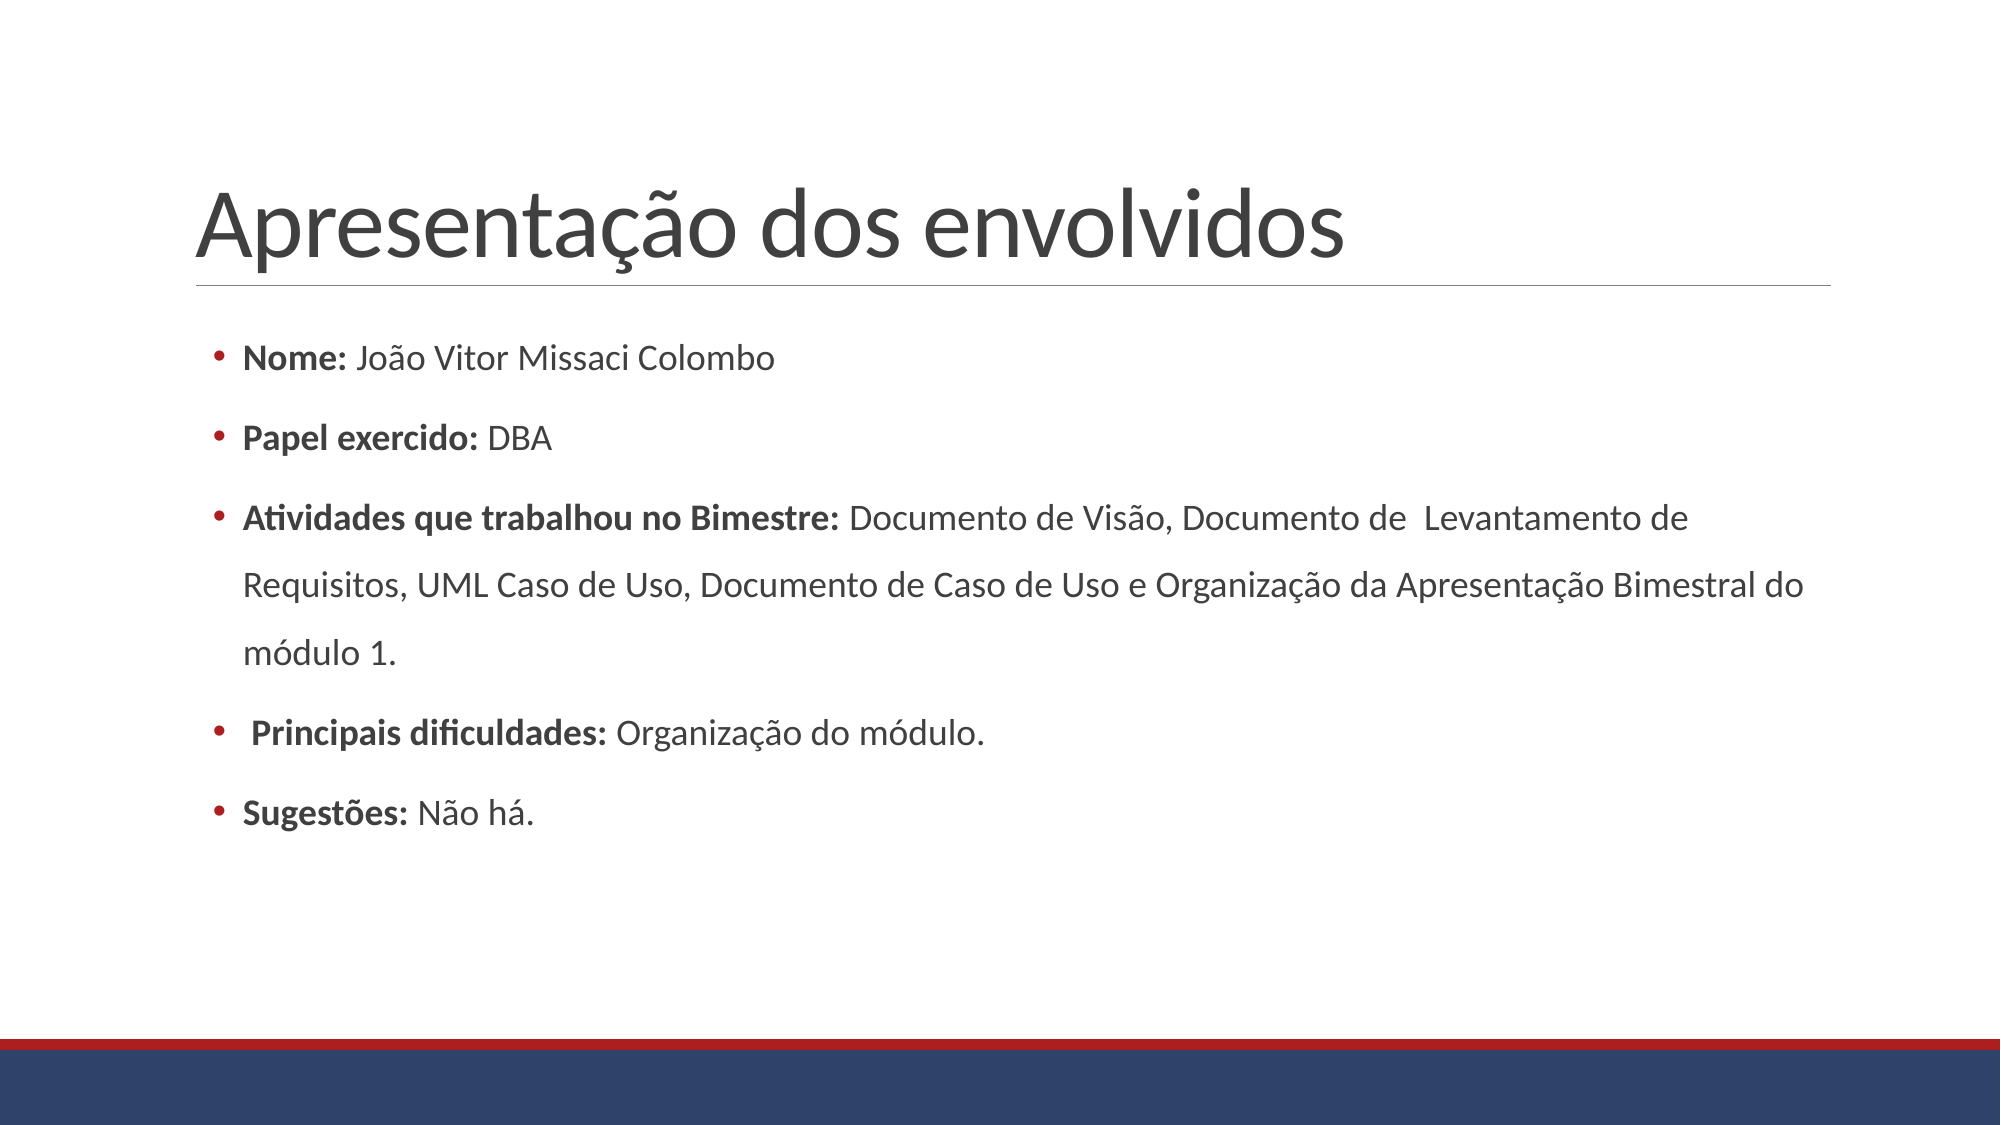

# Apresentação dos envolvidos
Nome: João Vitor Missaci Colombo
Papel exercido: DBA
Atividades que trabalhou no Bimestre: Documento de Visão, Documento de  Levantamento de Requisitos, UML Caso de Uso, Documento de Caso de Uso e Organização da Apresentação Bimestral do módulo 1.
 Principais dificuldades: Organização do módulo.
Sugestões: Não há.